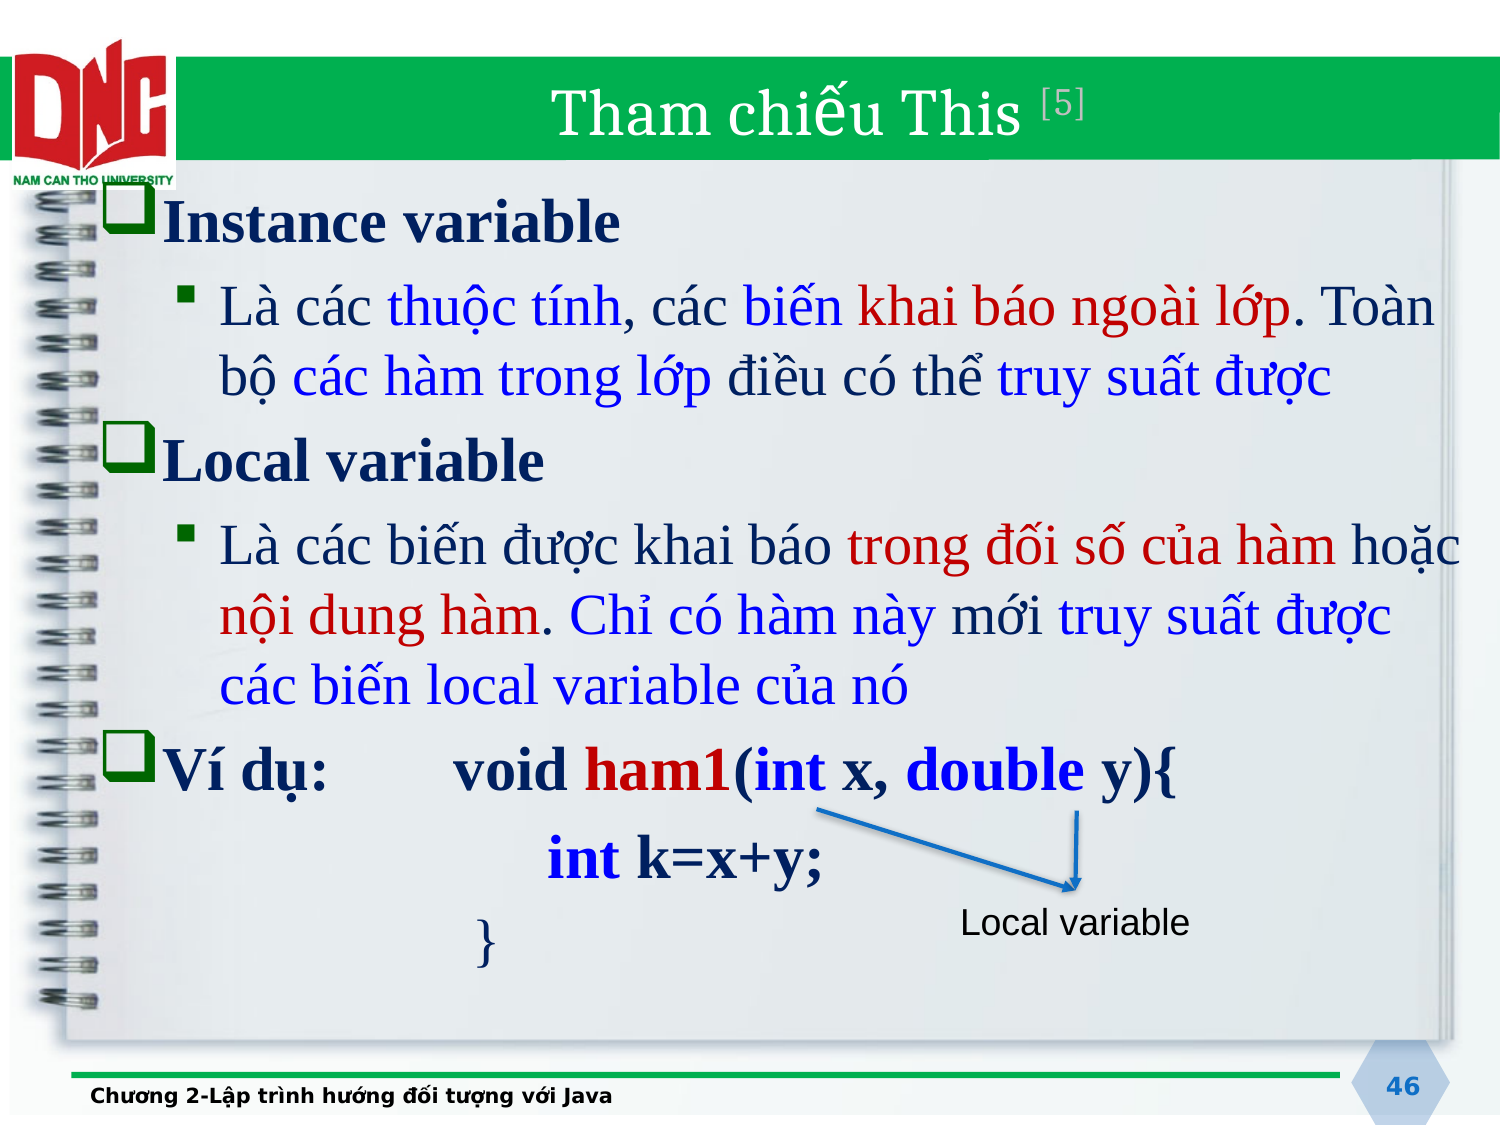

# Tham chiếu This [5]
Instance variable
Là các thuộc tính, các biến khai báo ngoài lớp. Toàn bộ các hàm trong lớp điều có thể truy suất được
Local variable
Là các biến được khai báo trong đối số của hàm hoặc nội dung hàm. Chỉ có hàm này mới truy suất được các biến local variable của nó
Ví dụ:	void ham1(int x, double y){
			int k=x+y;
		}

Local variable
46
Chương 2-Lập trình hướng đối tượng với Java